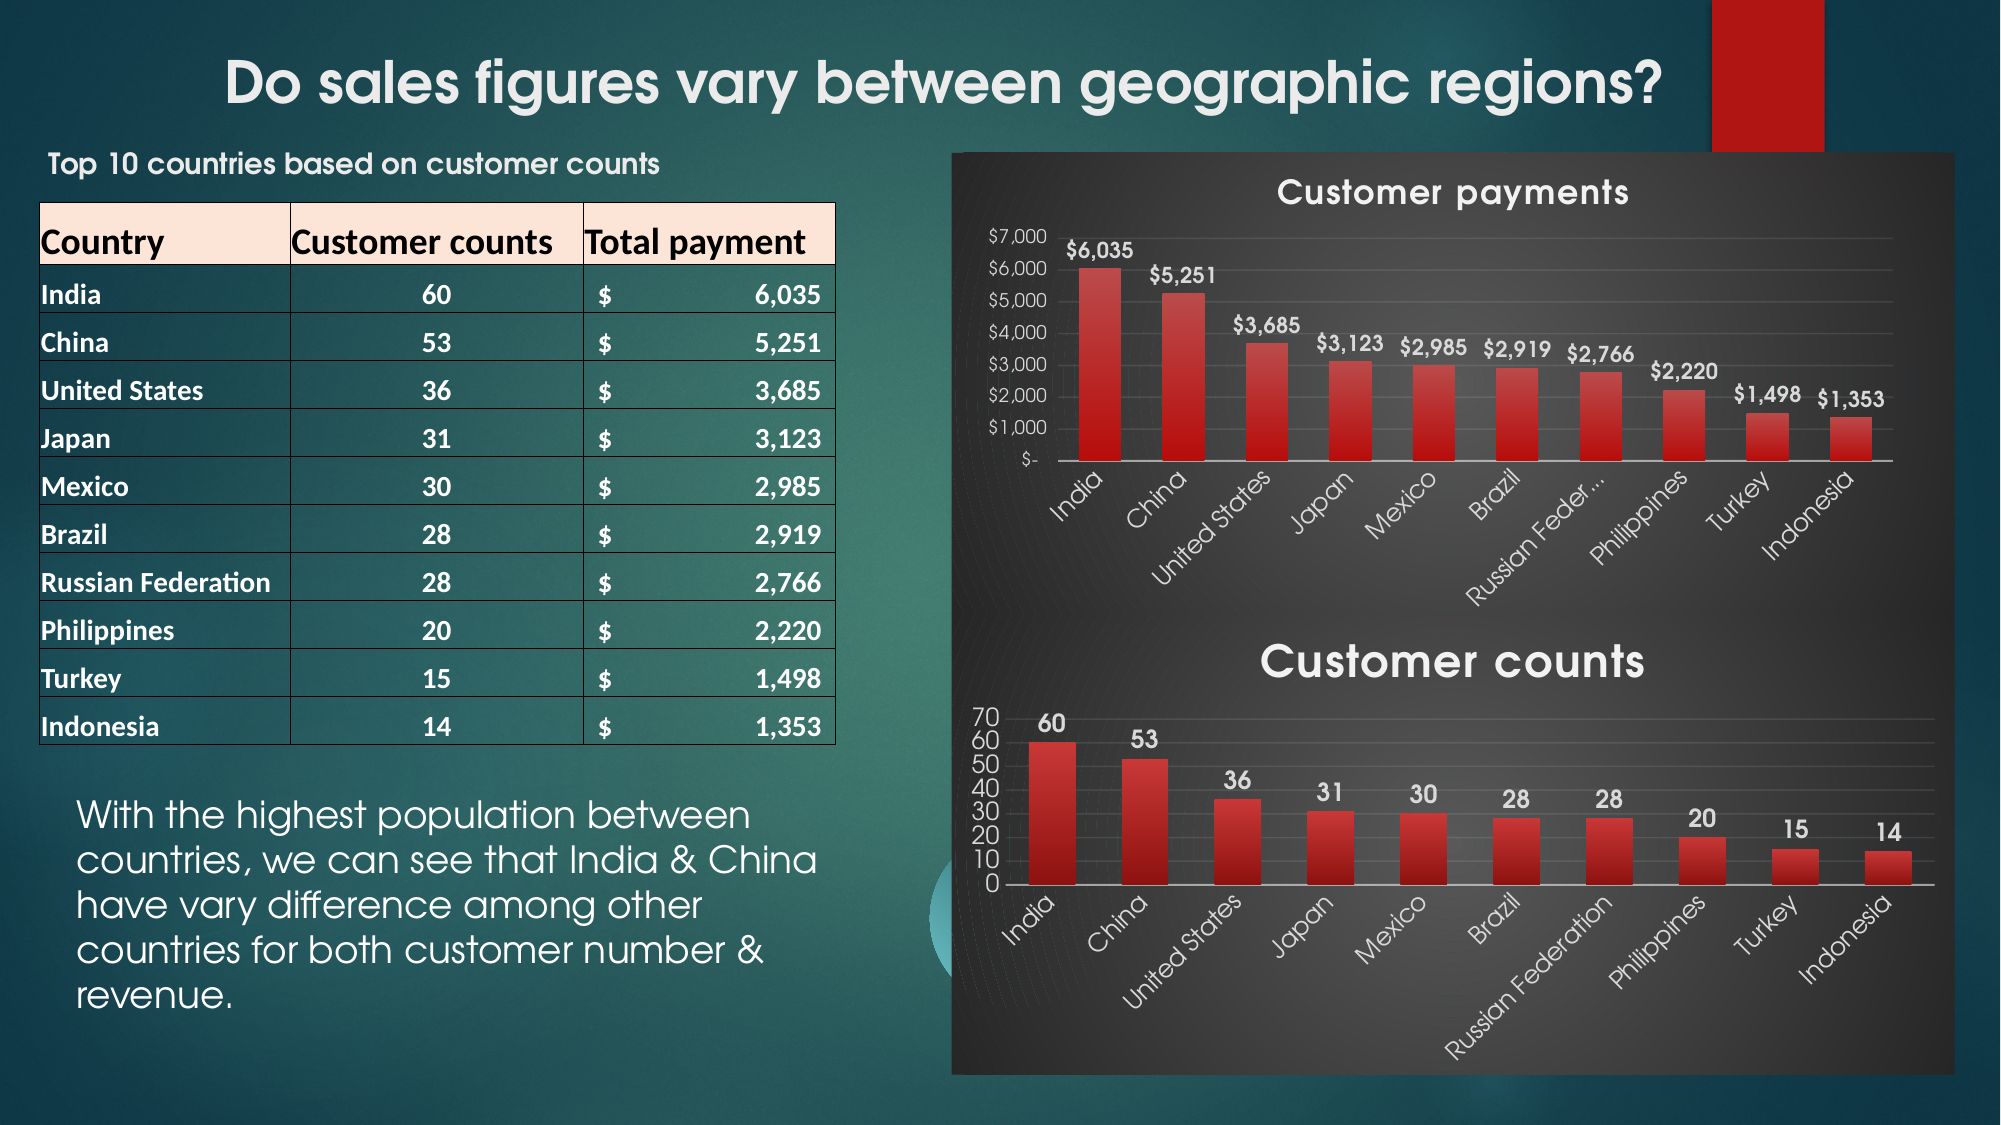

Do sales figures vary between geographic regions?
Top 10 countries based on customer counts

### Chart: Customer payments

| Category | Total |
|---|---|
| India | 6034.78 |
| China | 5251.03 |
| United States | 3685.31 |
| Japan | 3122.51 |
| Mexico | 2984.82 |
| Brazil | 2919.19 |
| Russian Federation | 2765.62 |
| Philippines | 2219.7 |
| Turkey | 1498.49 |
| Indonesia | 1352.69 |
| Country | Customer counts | Total payment |
| --- | --- | --- |
| India | 60 | $ 6,035 |
| China | 53 | $ 5,251 |
| United States | 36 | $ 3,685 |
| Japan | 31 | $ 3,123 |
| Mexico | 30 | $ 2,985 |
| Brazil | 28 | $ 2,919 |
| Russian Federation | 28 | $ 2,766 |
| Philippines | 20 | $ 2,220 |
| Turkey | 15 | $ 1,498 |
| Indonesia | 14 | $ 1,353 |

### Chart:

| Category | Customer counts |
|---|---|
| India | 60.0 |
| China | 53.0 |
| United States | 36.0 |
| Japan | 31.0 |
| Mexico | 30.0 |
| Brazil | 28.0 |
| Russian Federation | 28.0 |
| Philippines | 20.0 |
| Turkey | 15.0 |
| Indonesia | 14.0 |
With the highest population between countries, we can see that India & China have vary difference among other countries for both customer number & revenue.